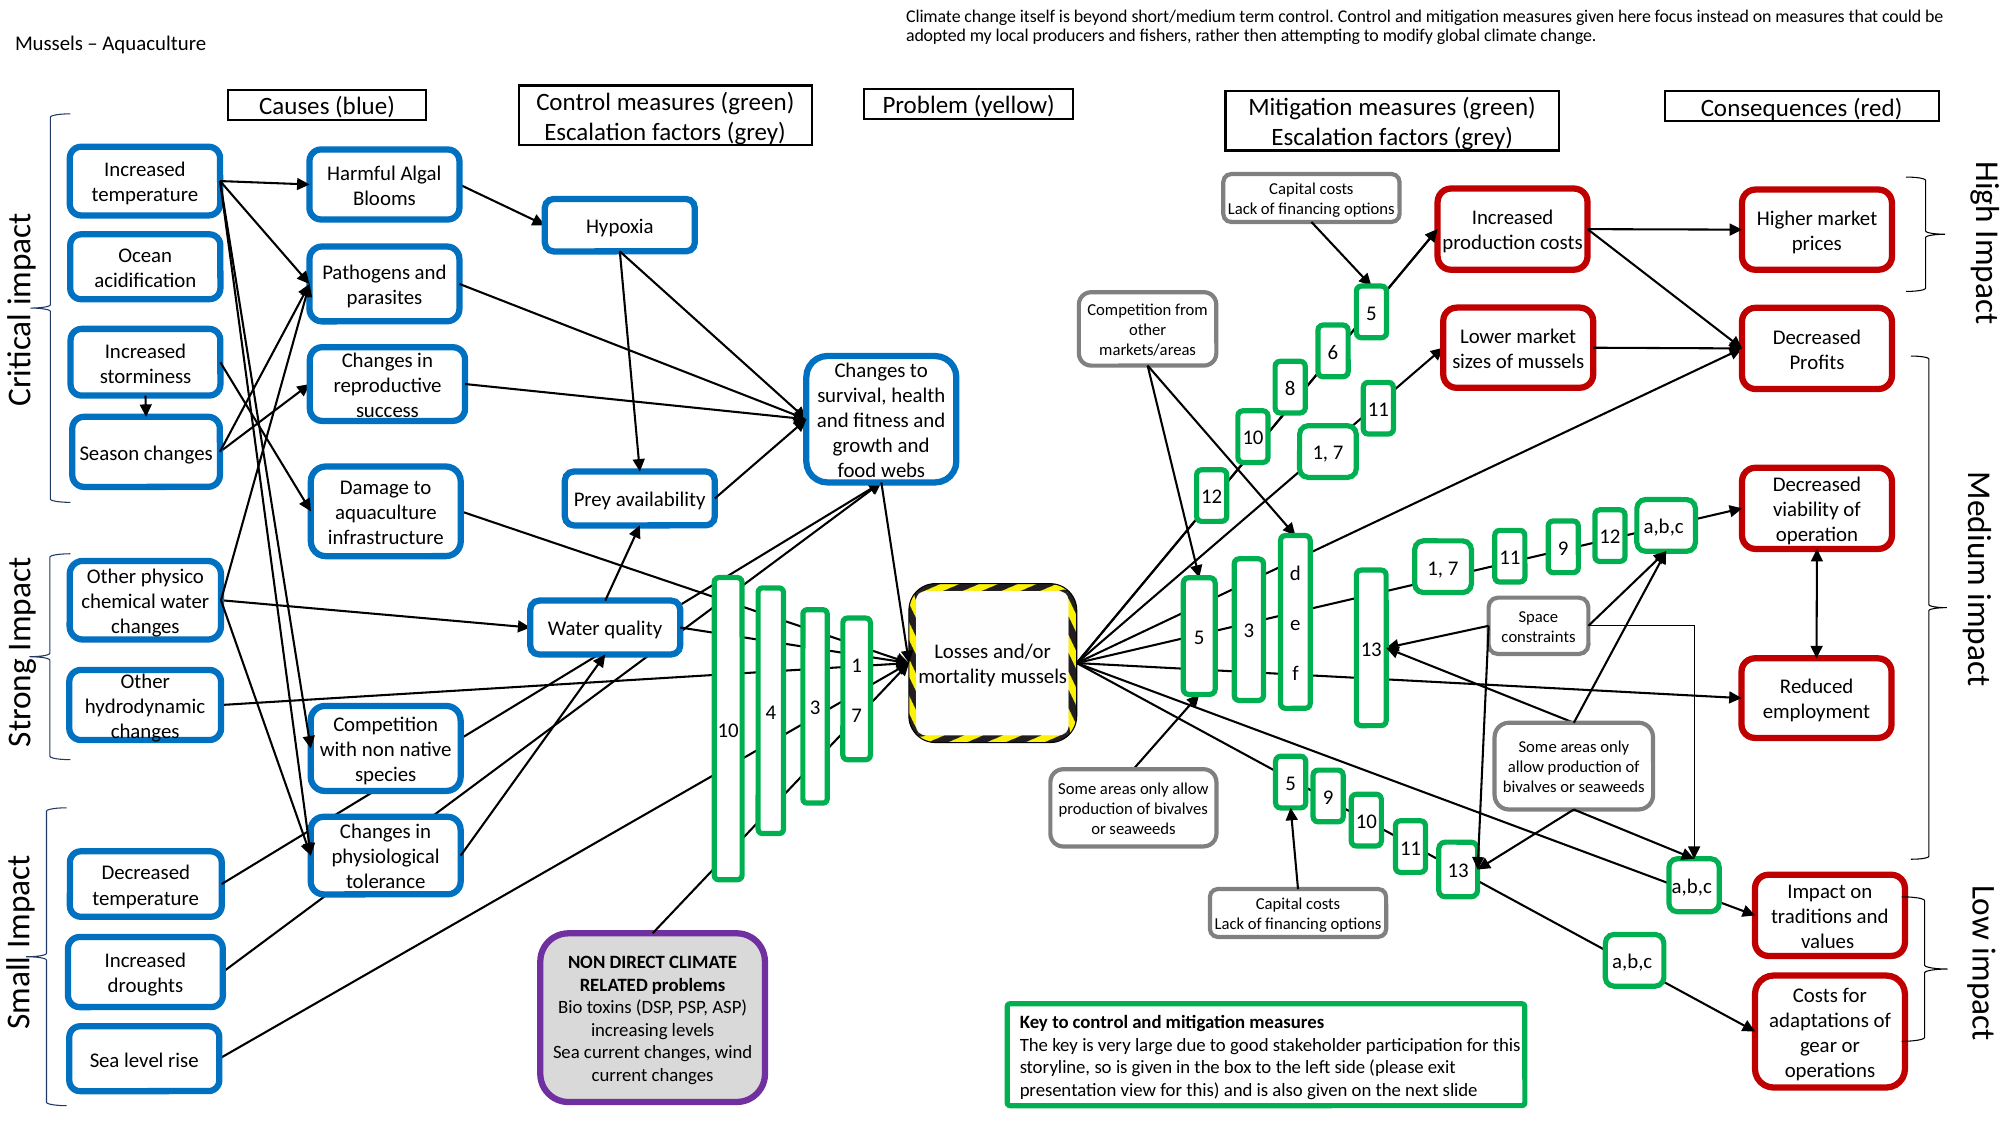

# Mussels – Aquaculture
Climate change itself is beyond short/medium term control. Control and mitigation measures given here focus instead on measures that could be adopted my local producers and fishers, rather then attempting to modify global climate change.
Control measures (green)
Escalation factors (grey)
Problem (yellow)
Causes (blue)
Mitigation measures (green)
Escalation factors (grey)
Consequences (red)

Increased temperature
Harmful Algal Blooms
Capital costs
Lack of financing options

Increased production costs
Higher market prices
Hypoxia
High Impact
Ocean acidification
Pathogens and parasites
Critical impact
5
Competition from other markets/areas
Lower market sizes of mussels
Decreased Profits
6
Increased storminess
Changes in reproductive success
Changes to survival, health and fitness and growth and food webs

8
11
10
Season changes
1, 7
Damage to aquaculture infrastructure
Decreased viability of operation
12
Prey availability
a,b,c
12
9
11
d

e

f
1, 7
Medium impact

3
Other physico chemical water changes
13
10
5
Losses and/or mortality mussels
4
Space constraints
Water quality
3
1

7
Strong Impact
Reduced employment
Other hydrodynamic changes
Competition with non native species
Some areas only allow production of bivalves or seaweeds
5
Some areas only allow production of bivalves or seaweeds
9
10

Changes in physiological tolerance
11
13
Decreased temperature
a,b,c
Impact on traditions and values
Capital costs
Lack of financing options

Small Impact
NON DIRECT CLIMATE RELATED problems
Bio toxins (DSP, PSP, ASP) increasing levels
Sea current changes, wind current changes
a,b,c
Low impact
Increased droughts
Costs for adaptations of gear or operations
Key to control and mitigation measures
The key is very large due to good stakeholder participation for this storyline, so is given in the box to the left side (please exit presentation view for this) and is also given on the next slide
Sea level rise